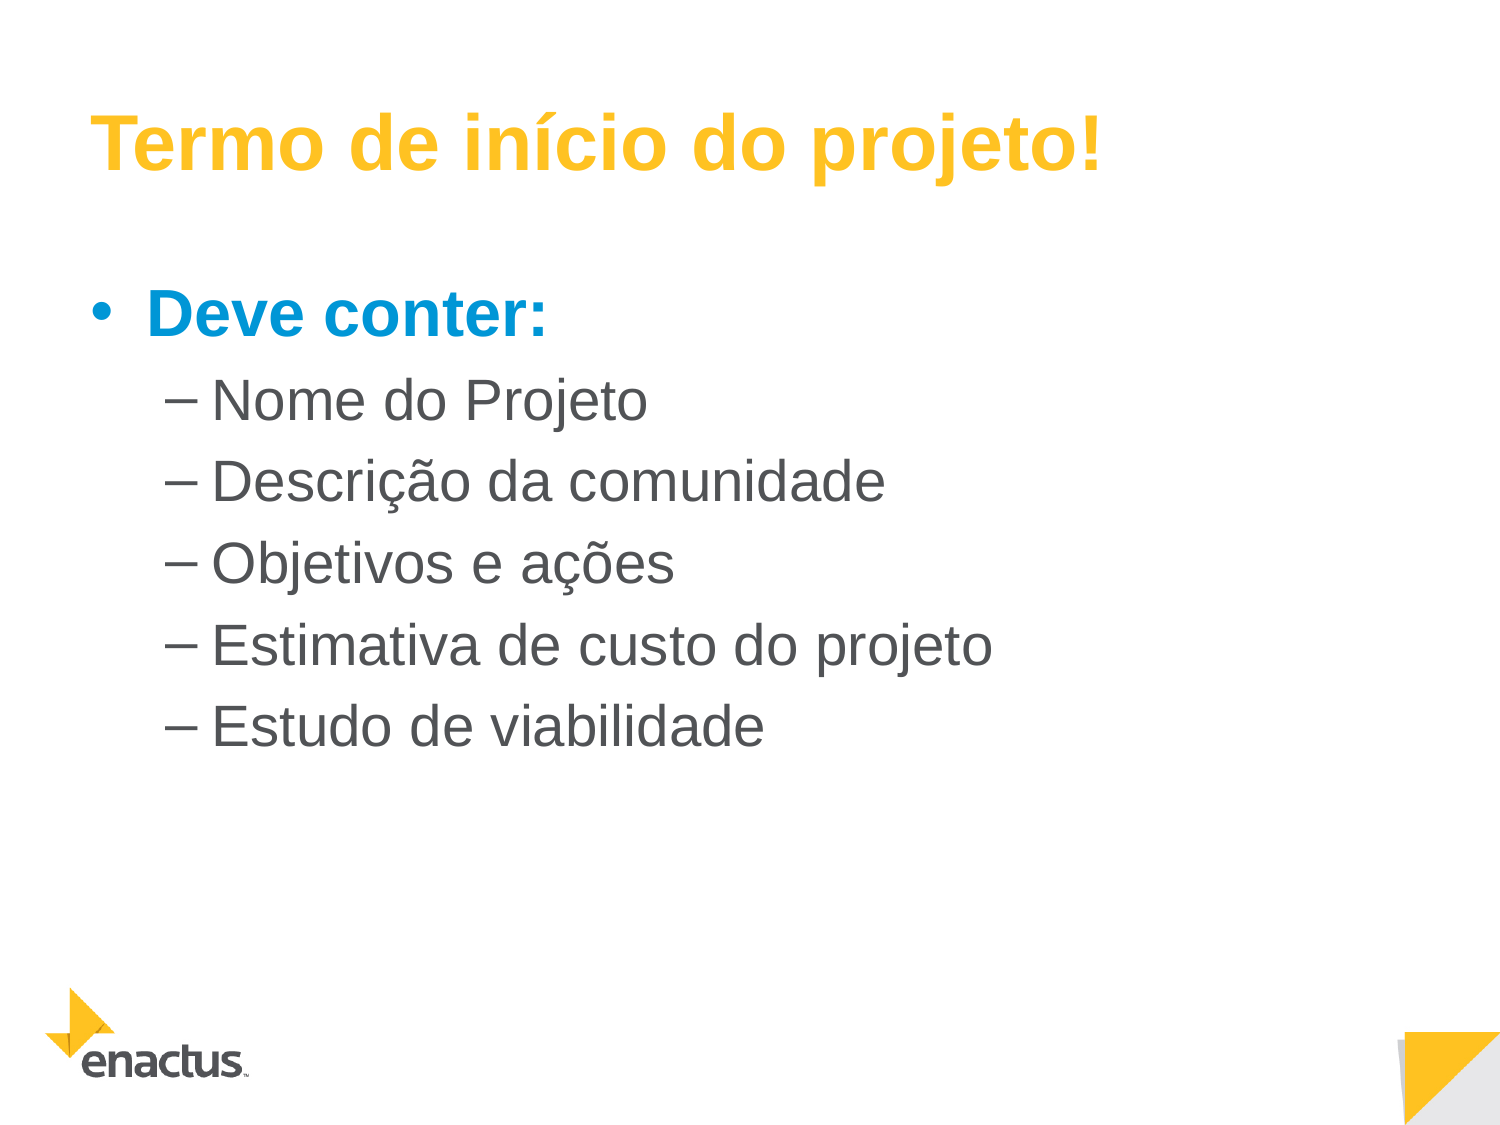

# Termo de início do projeto!
Deve conter:
Nome do Projeto
Descrição da comunidade
Objetivos e ações
Estimativa de custo do projeto
Estudo de viabilidade